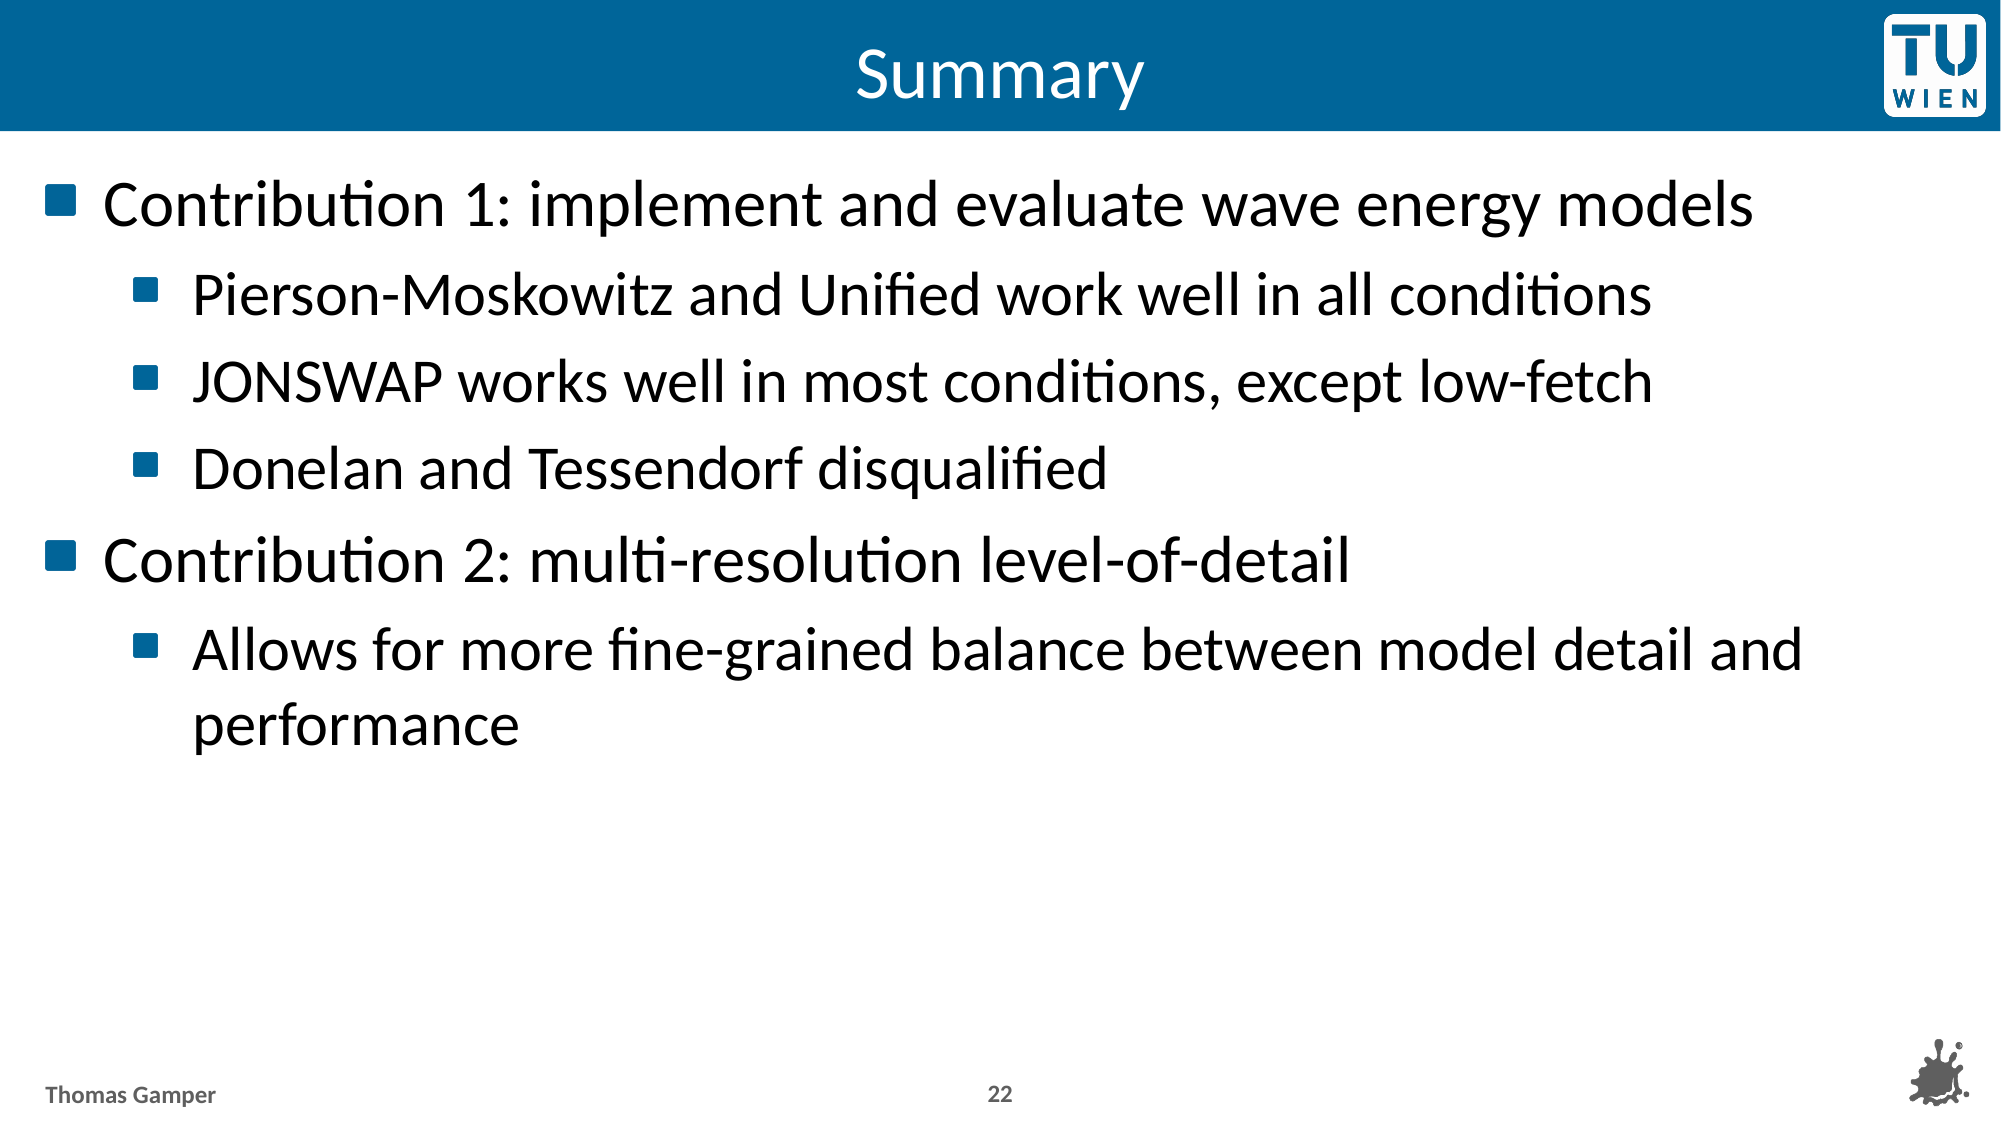

# Summary
Contribution 1: implement and evaluate wave energy models
Pierson-Moskowitz and Unified work well in all conditions
JONSWAP works well in most conditions, except low-fetch
Donelan and Tessendorf disqualified
Contribution 2: multi-resolution level-of-detail
Allows for more fine-grained balance between model detail and performance
22
Thomas Gamper